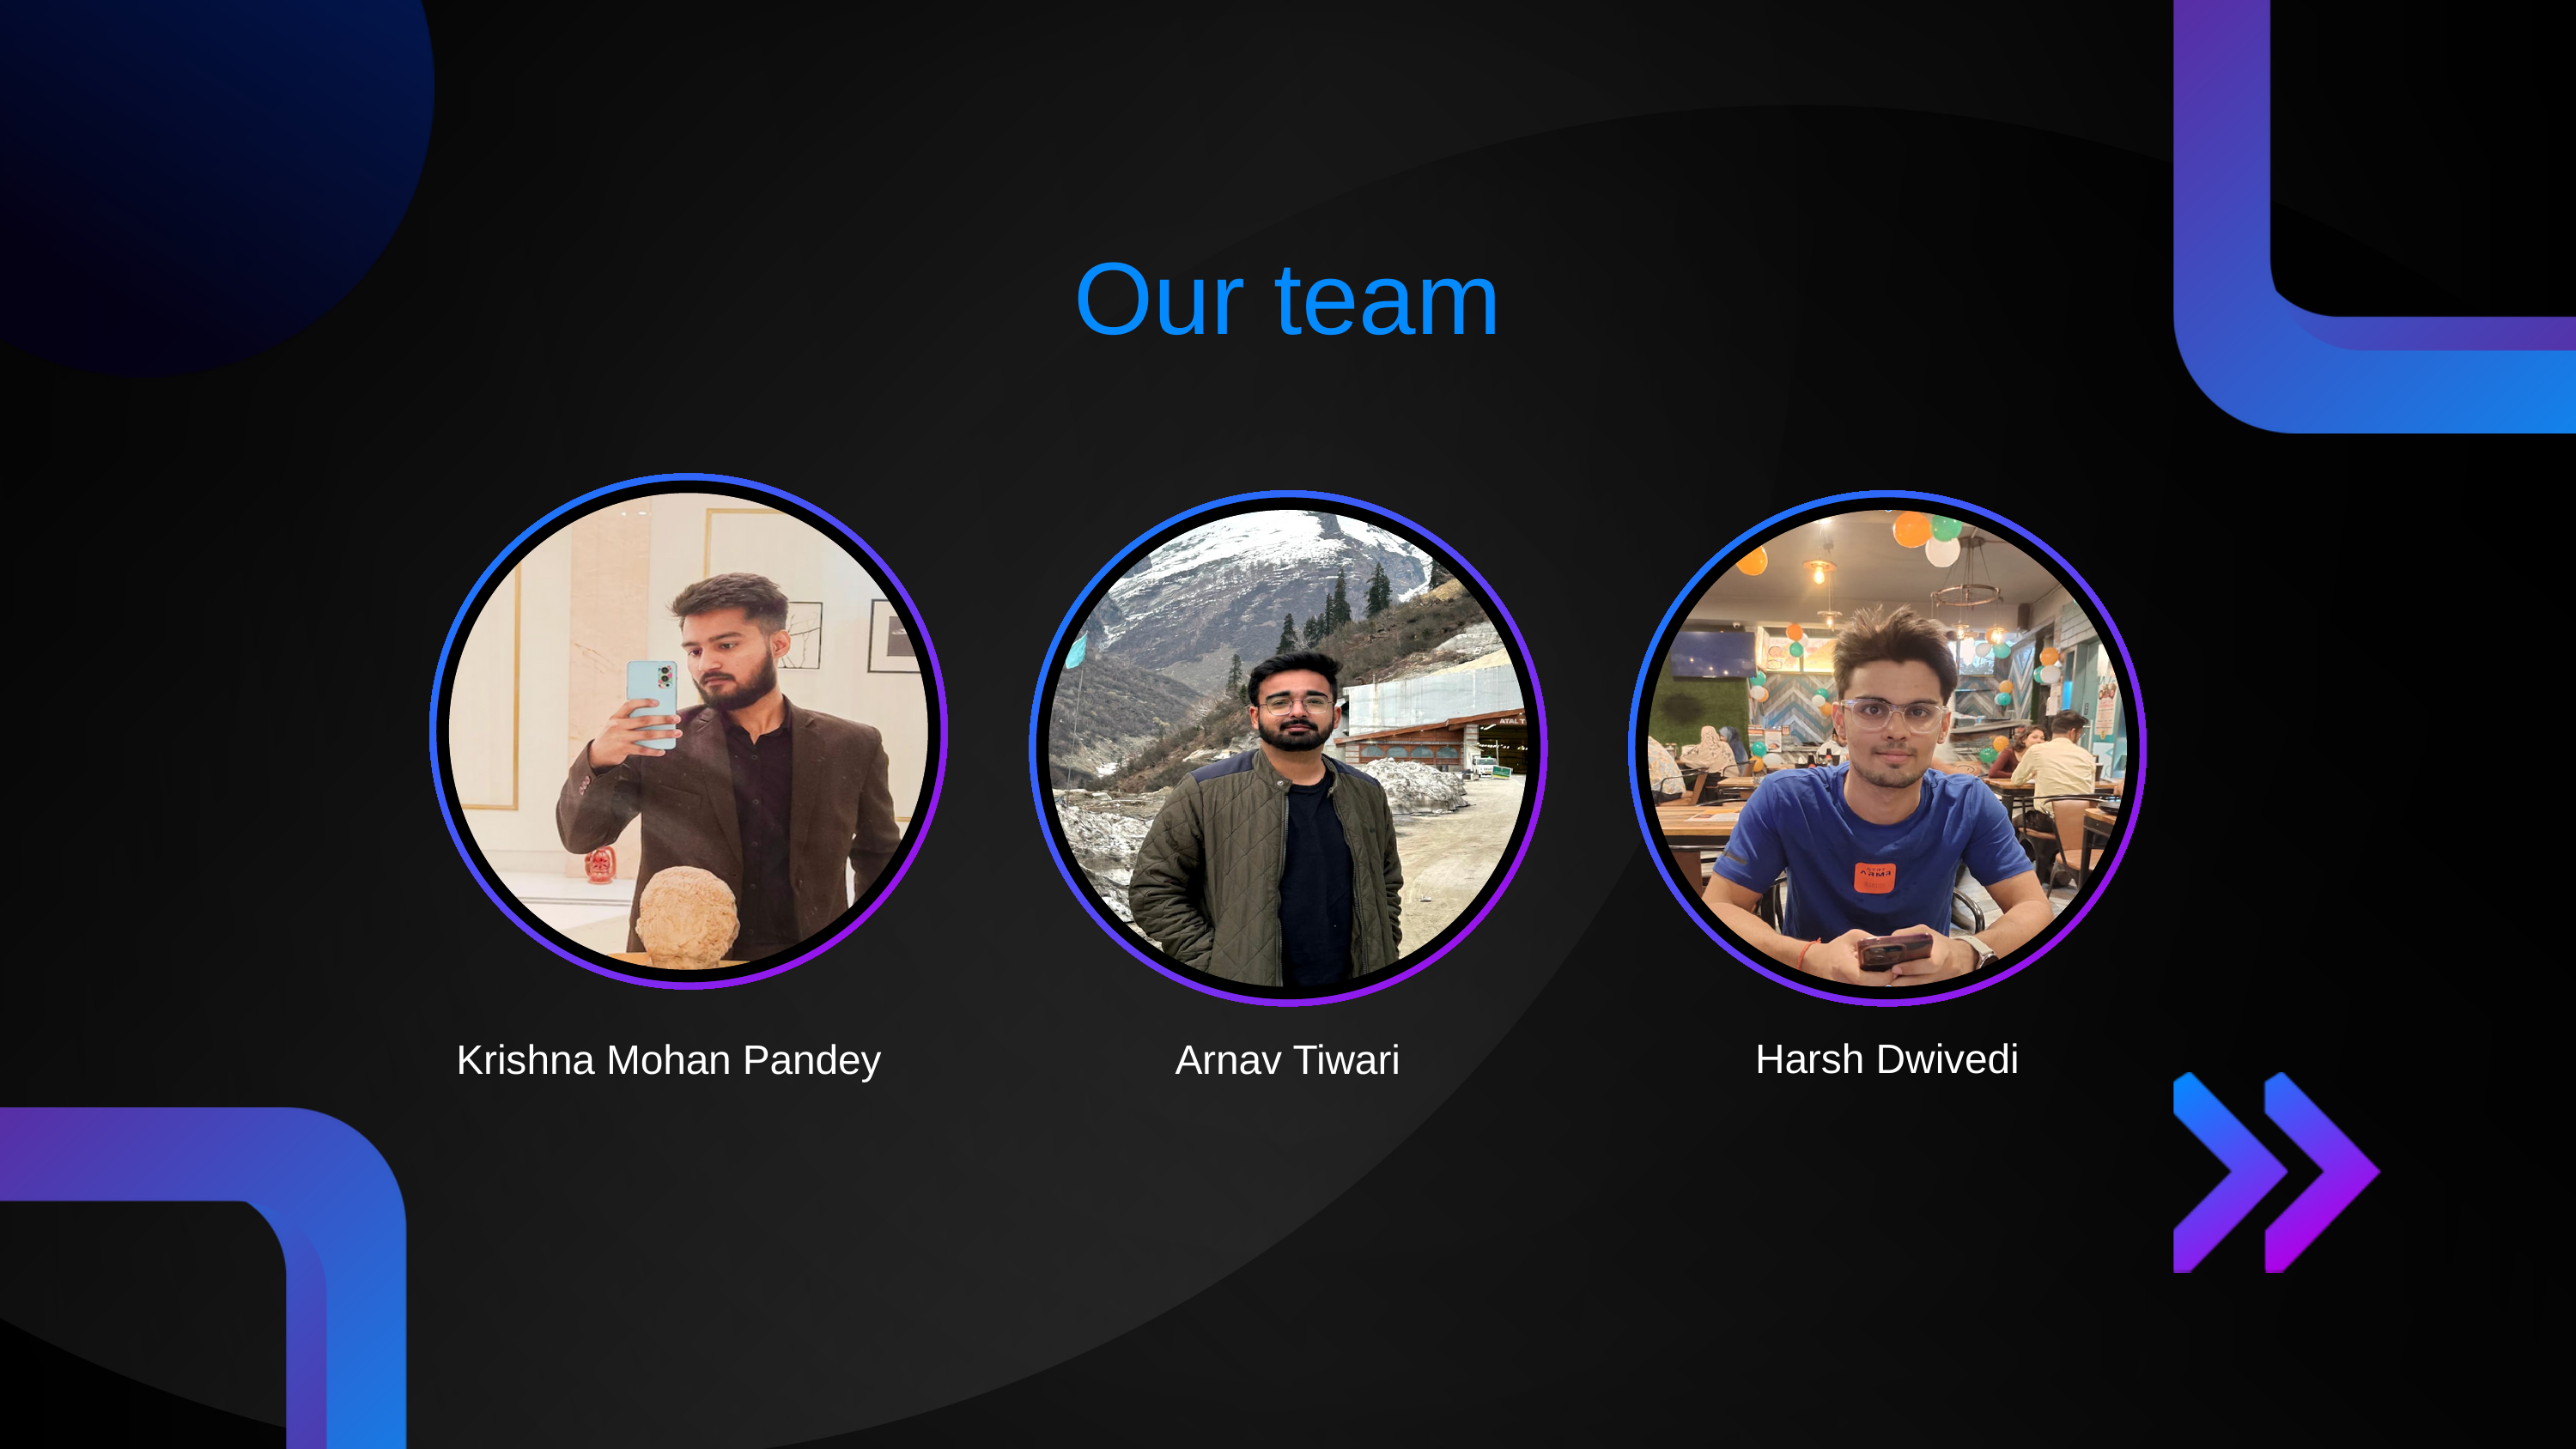

Our team

Harsh Dwivedi
Krishna Mohan Pandey
Arnav Tiwari